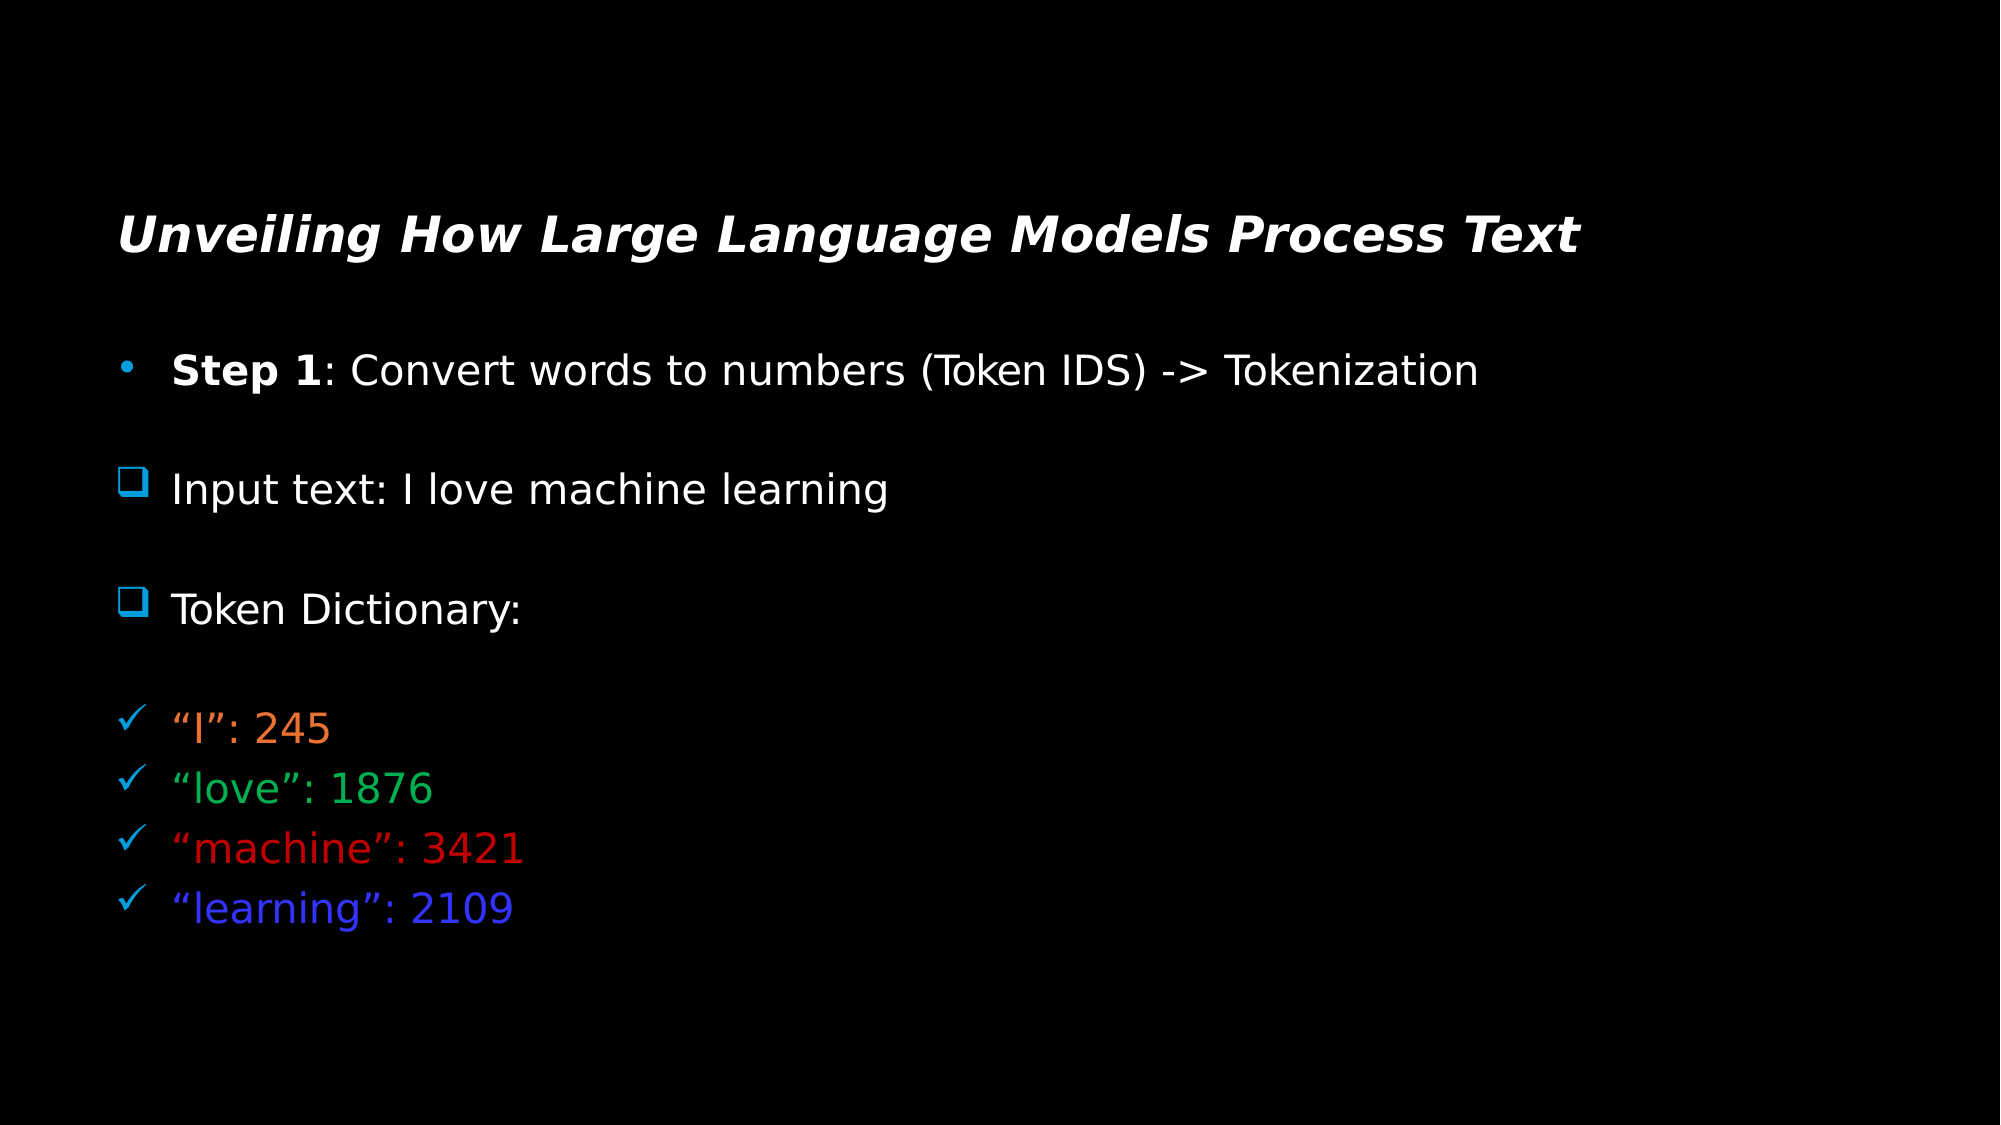

Unveiling How Large Language Models Process Text

Step 1: Convert words to numbers (Token IDS) -> Tokenization

Input text: I love machine learning

Token Dictionary:

“I”: 245
“love”: 1876
“machine”: 3421
“learning”: 2109